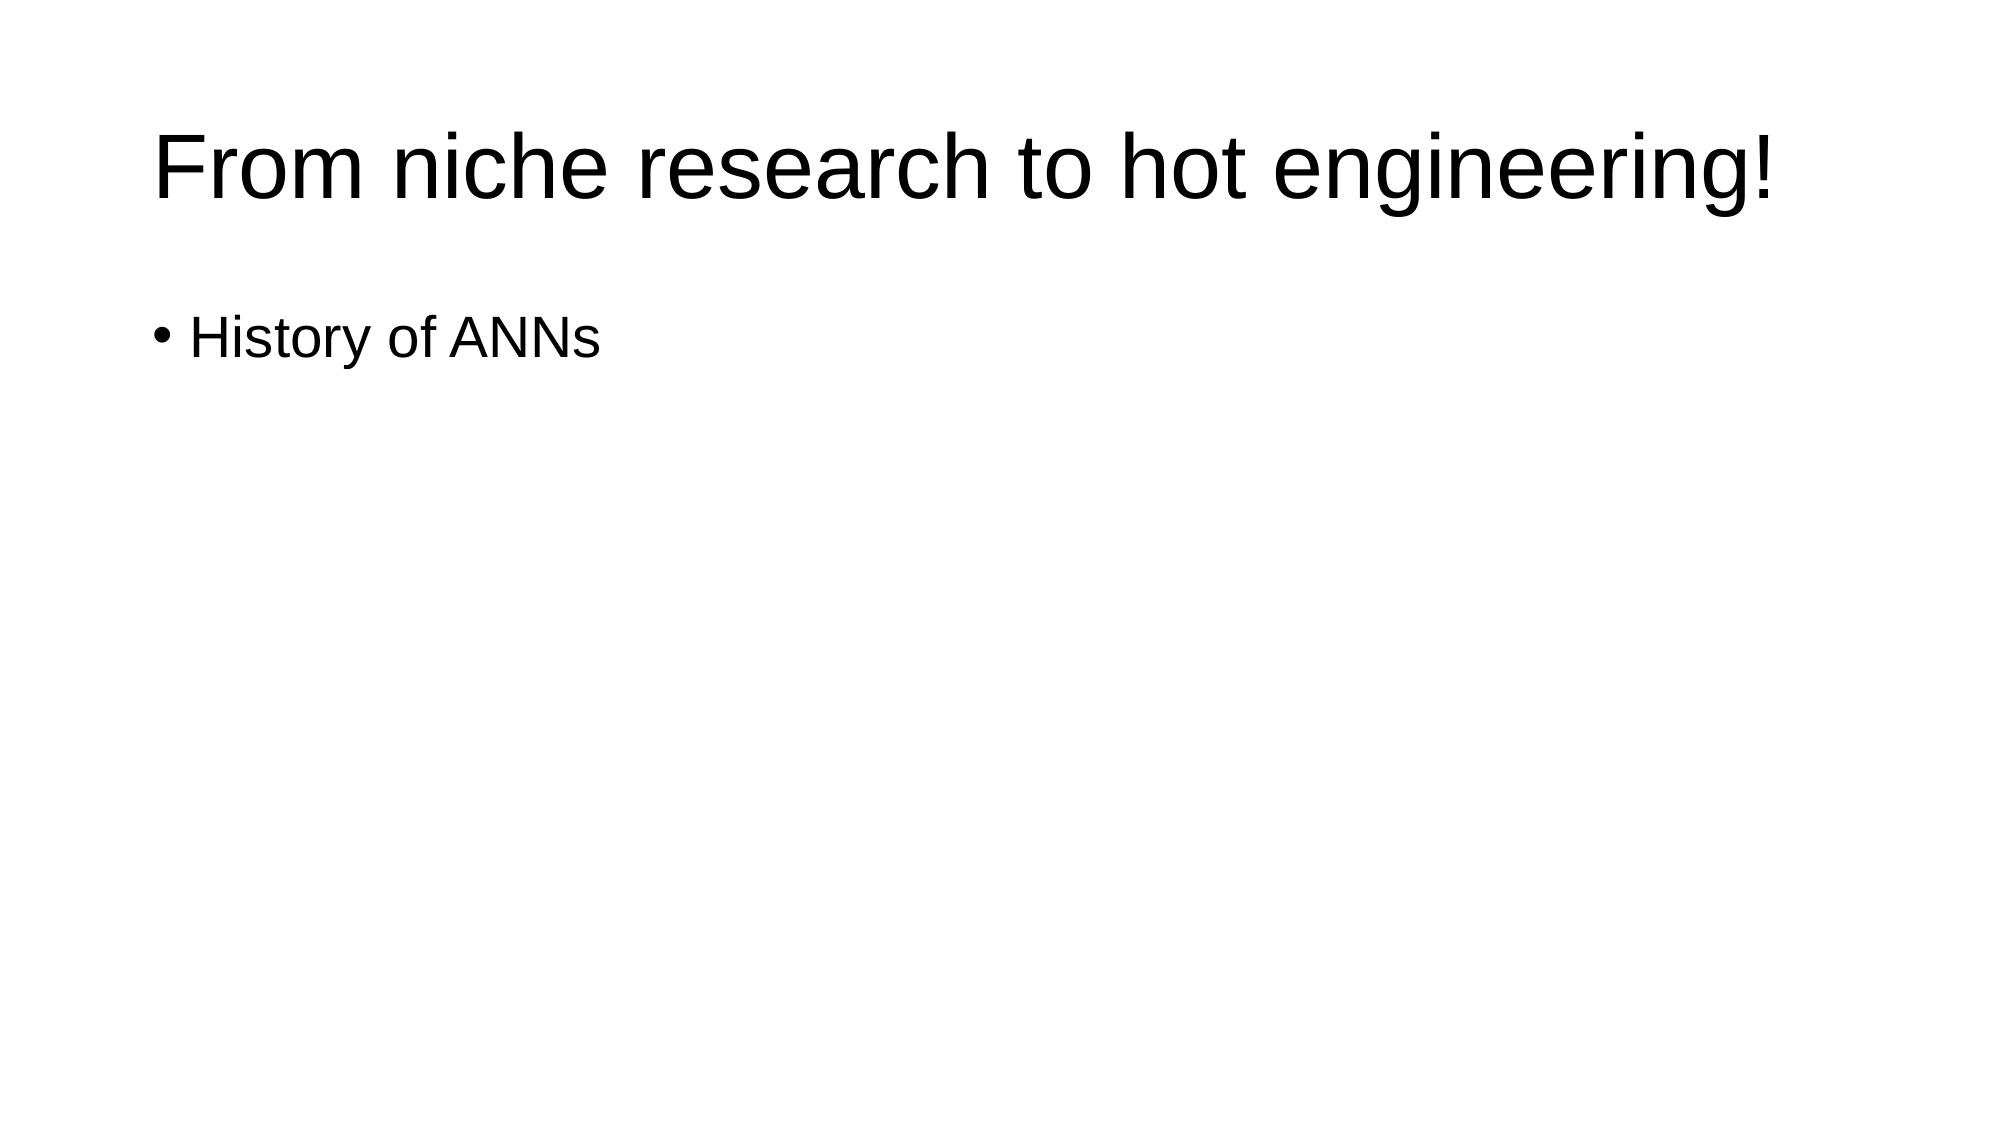

# From niche research to hot engineering!
History of ANNs